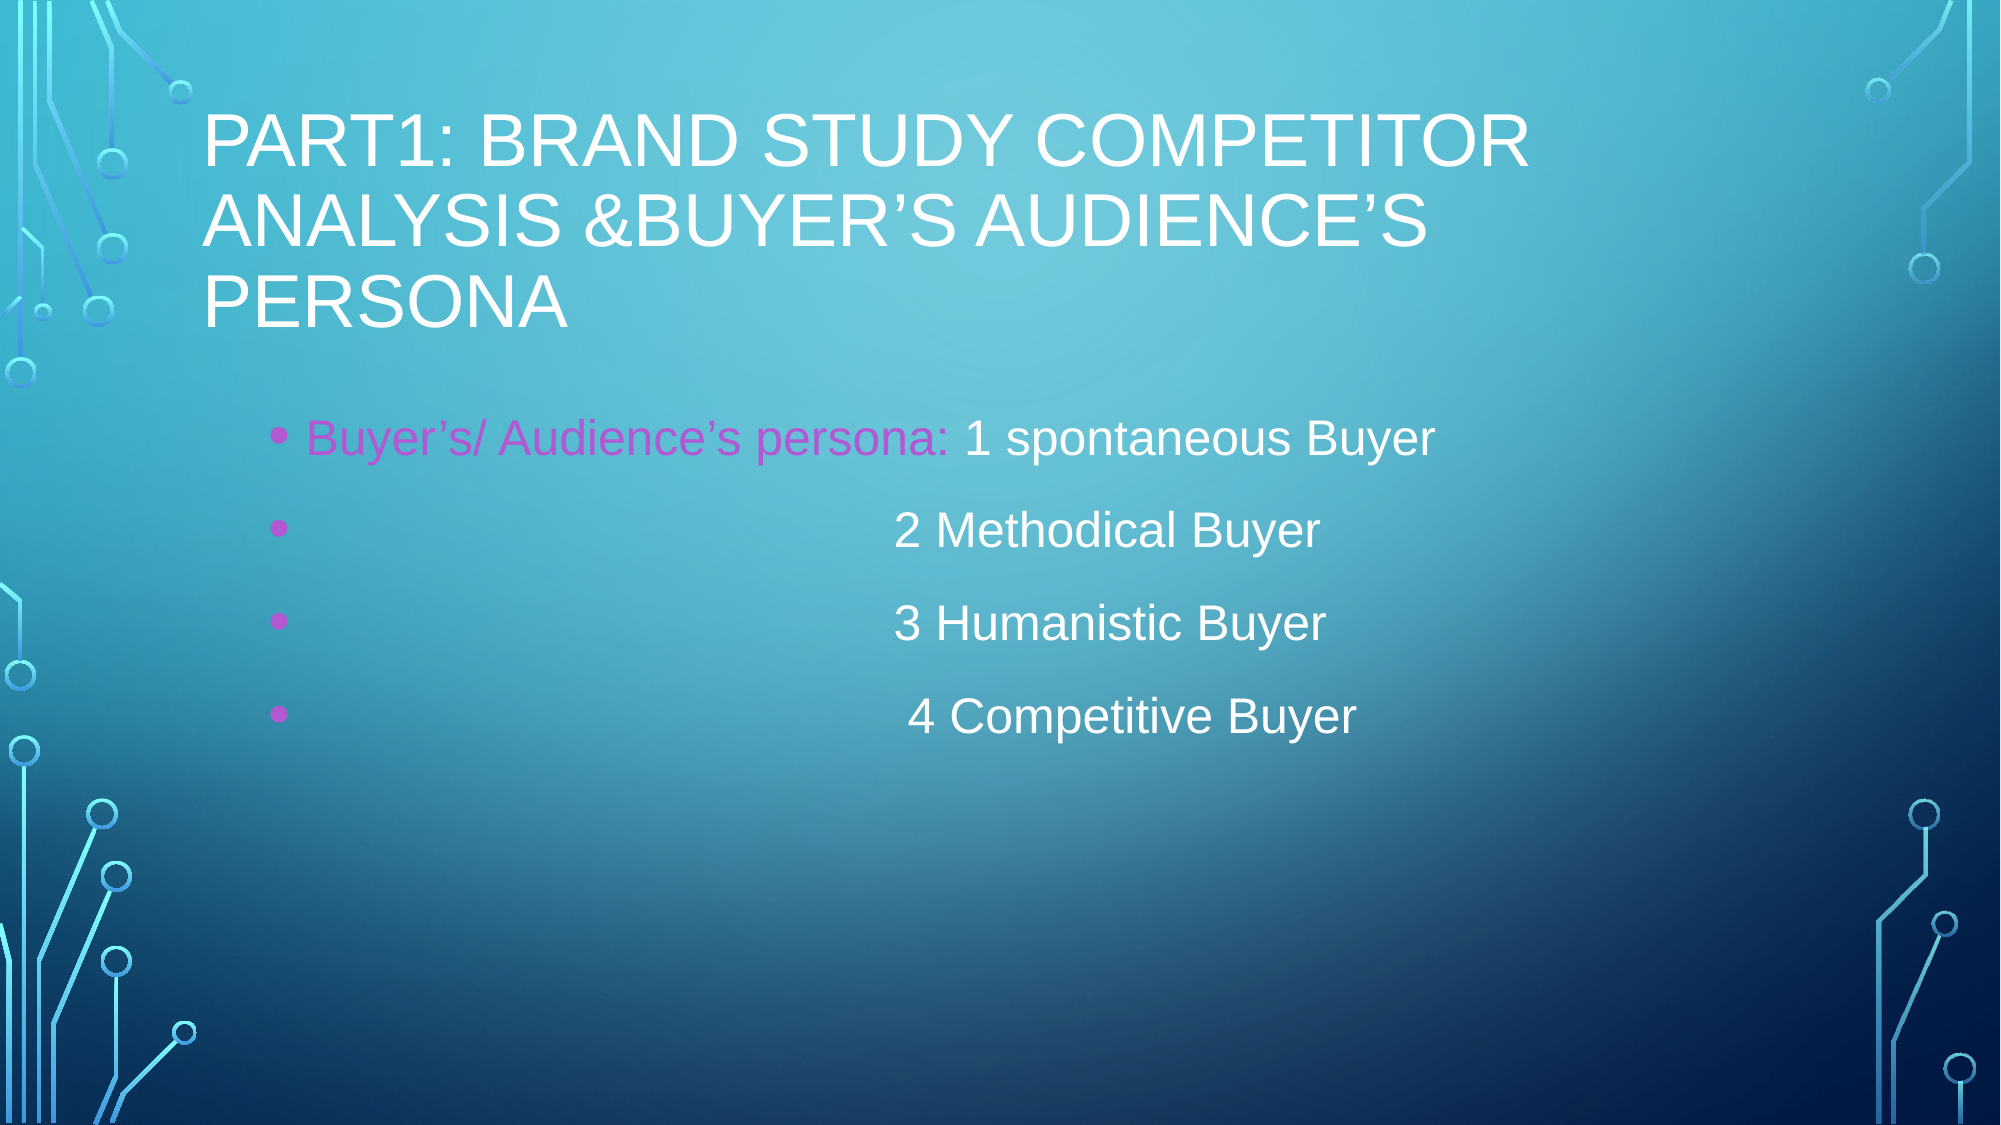

# Part1: Brand study competitor analysis &buyer’s Audience’s persona

Buyer’s/ Audience’s persona: 1 spontaneous Buyer
                                          2 Methodical Buyer
                                          3 Humanistic Buyer
                                           4 Competitive Buyer